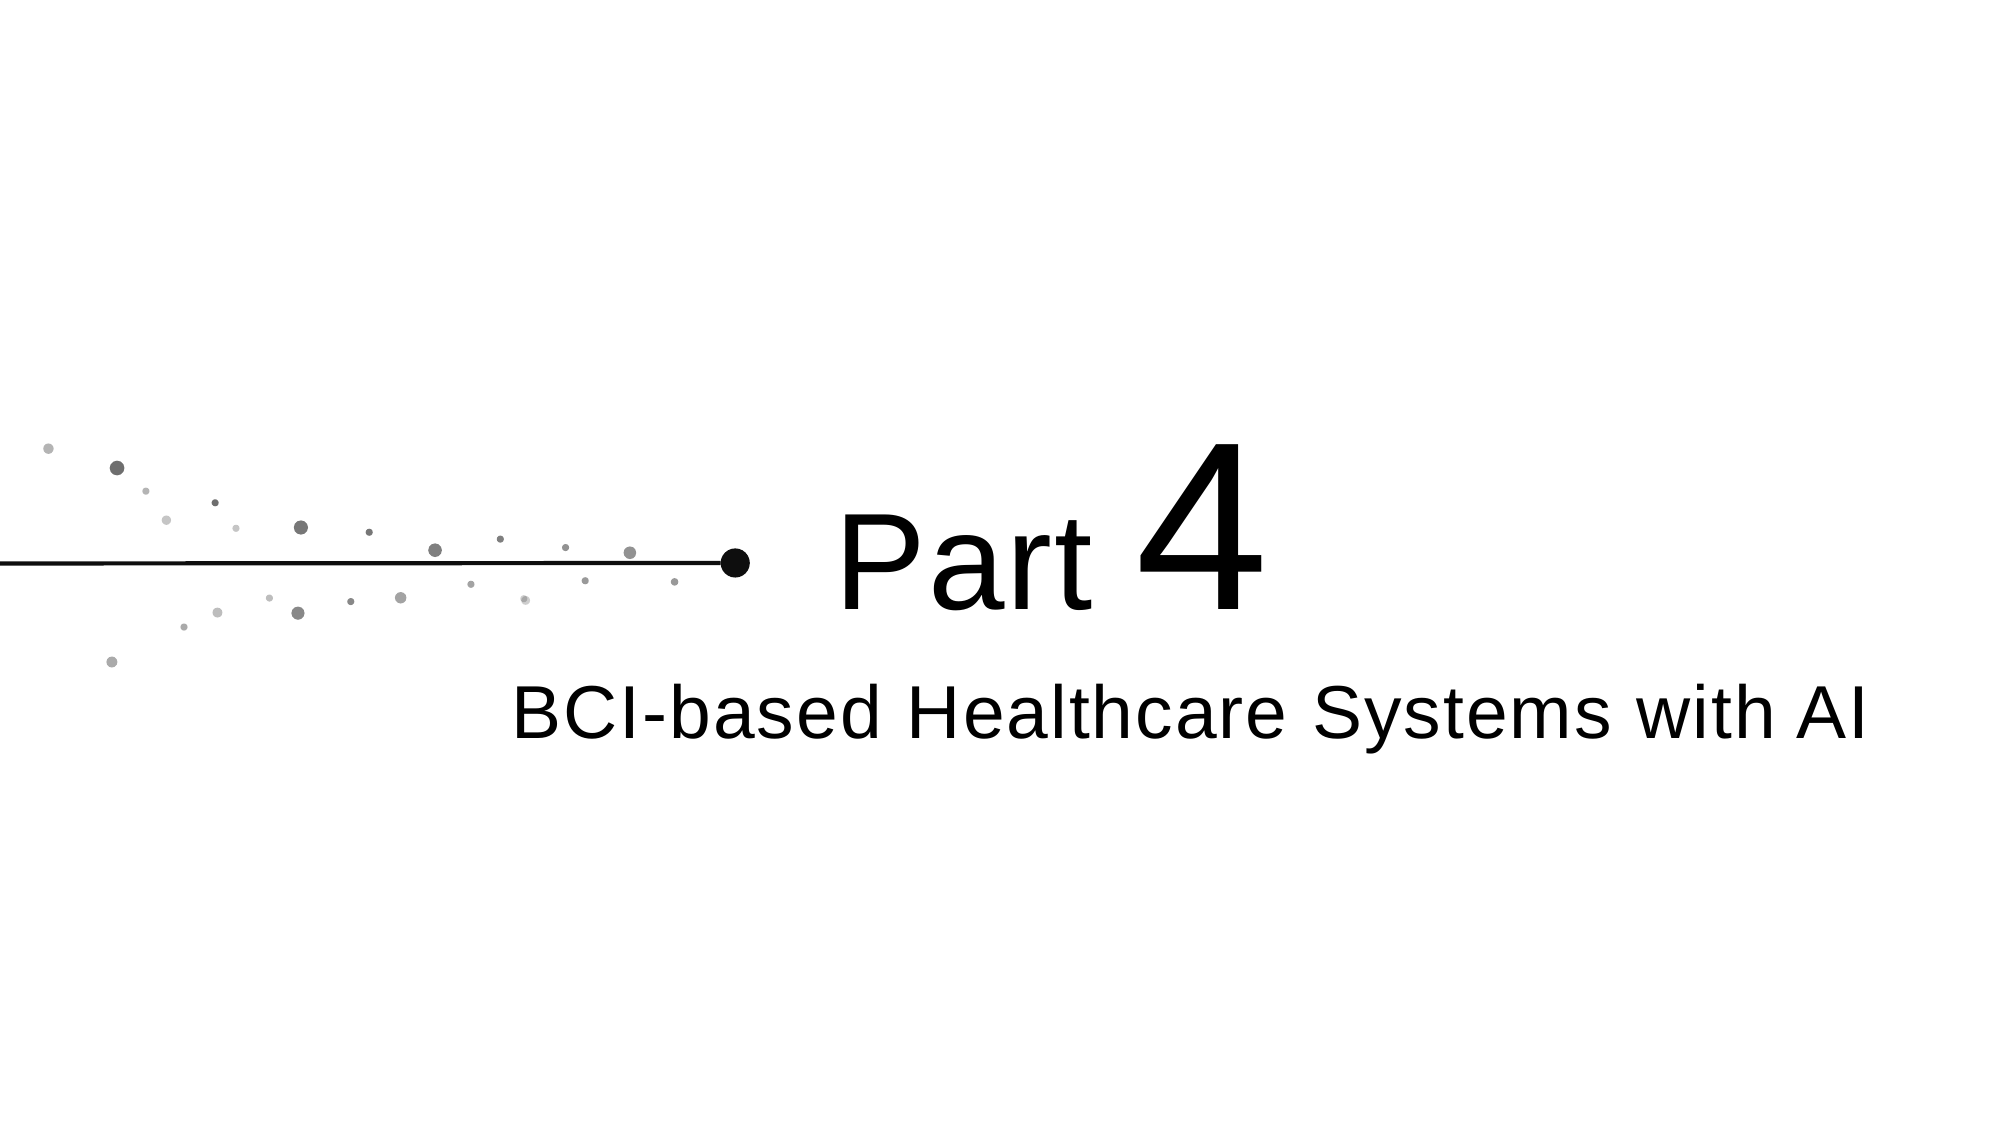

Part 4

BCI-based Healthcare Systems with AI